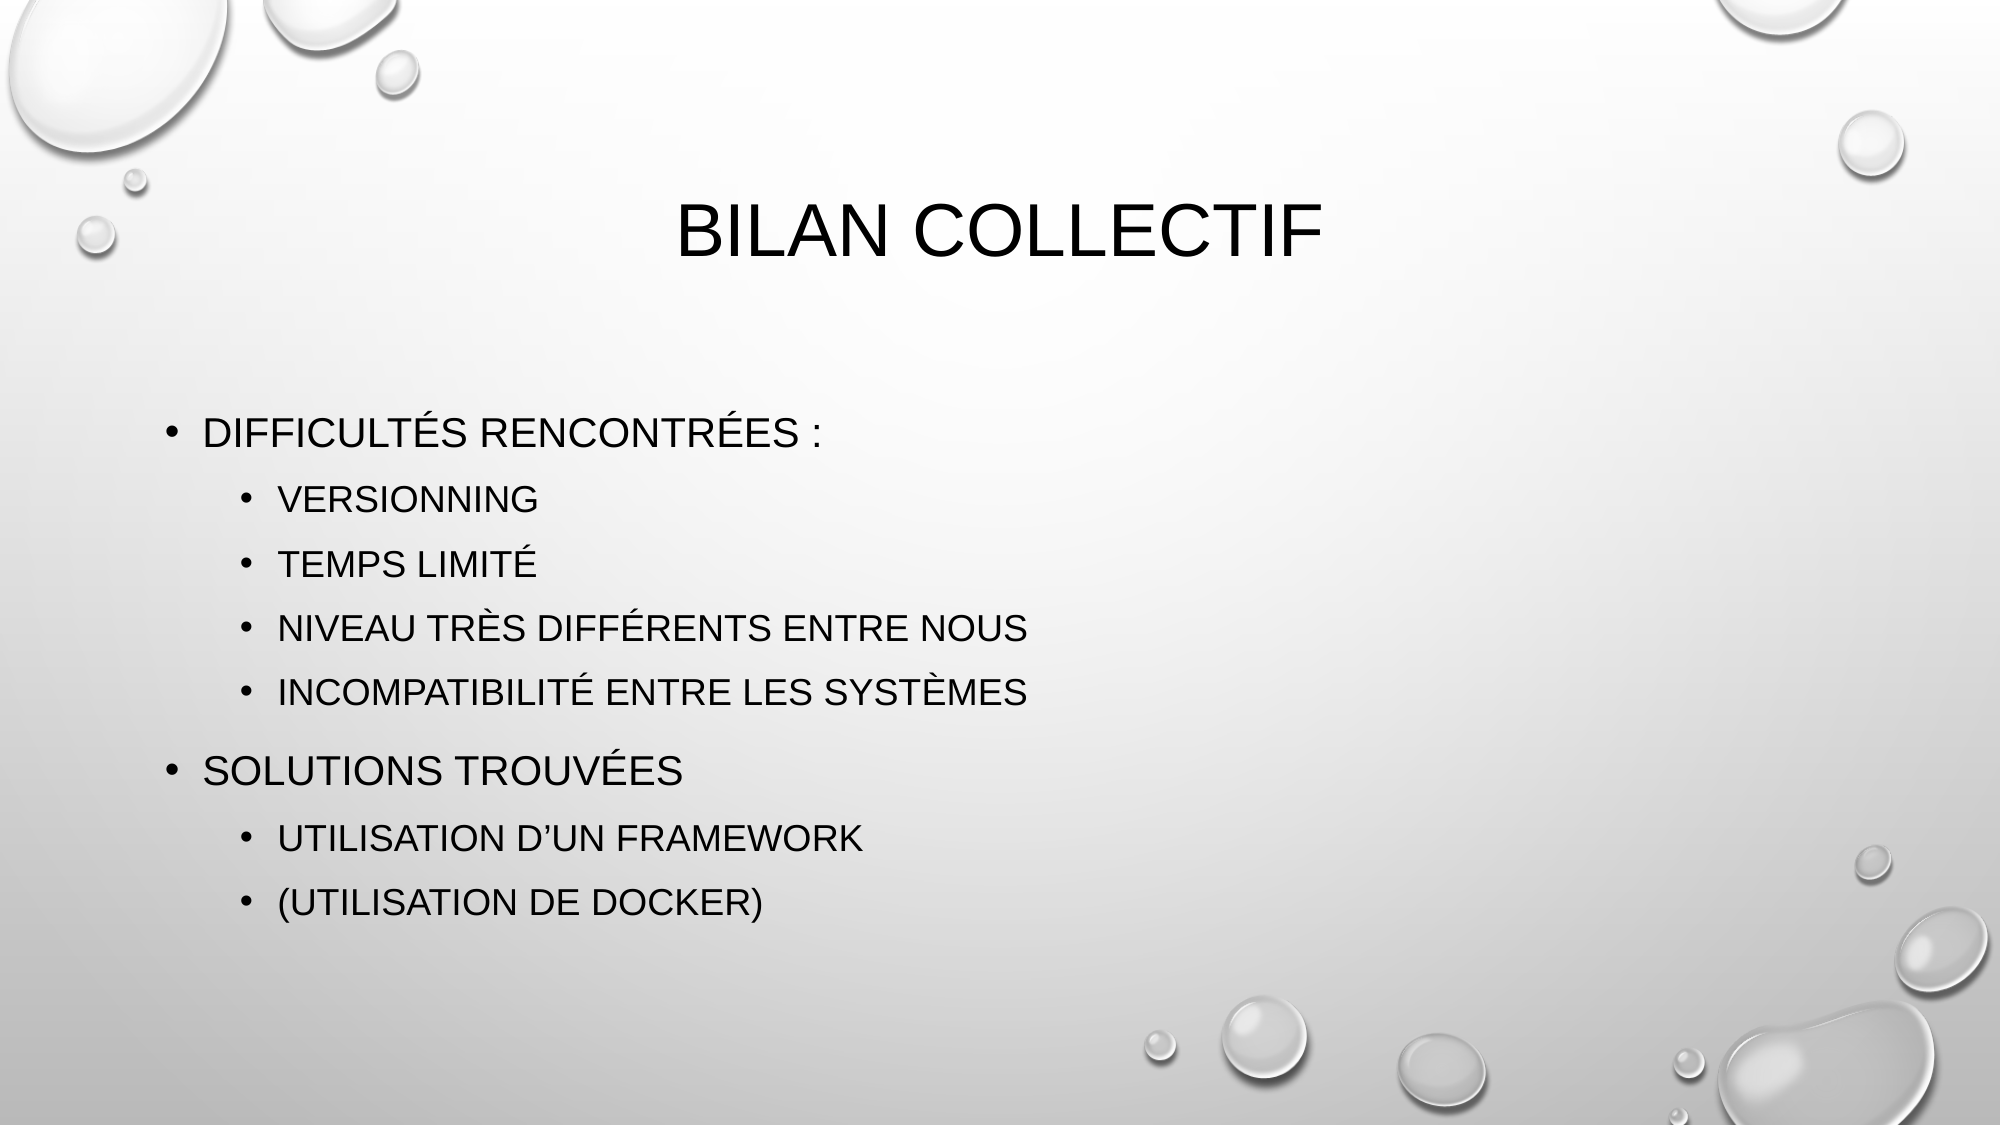

# Bilan collectif
Difficultés rencontrées :
Versionning
Temps limité
Niveau très différents entre nous
Incompatibilité entre les systèmes
Solutions trouvées
Utilisation d’un Framework
(Utilisation de docker)